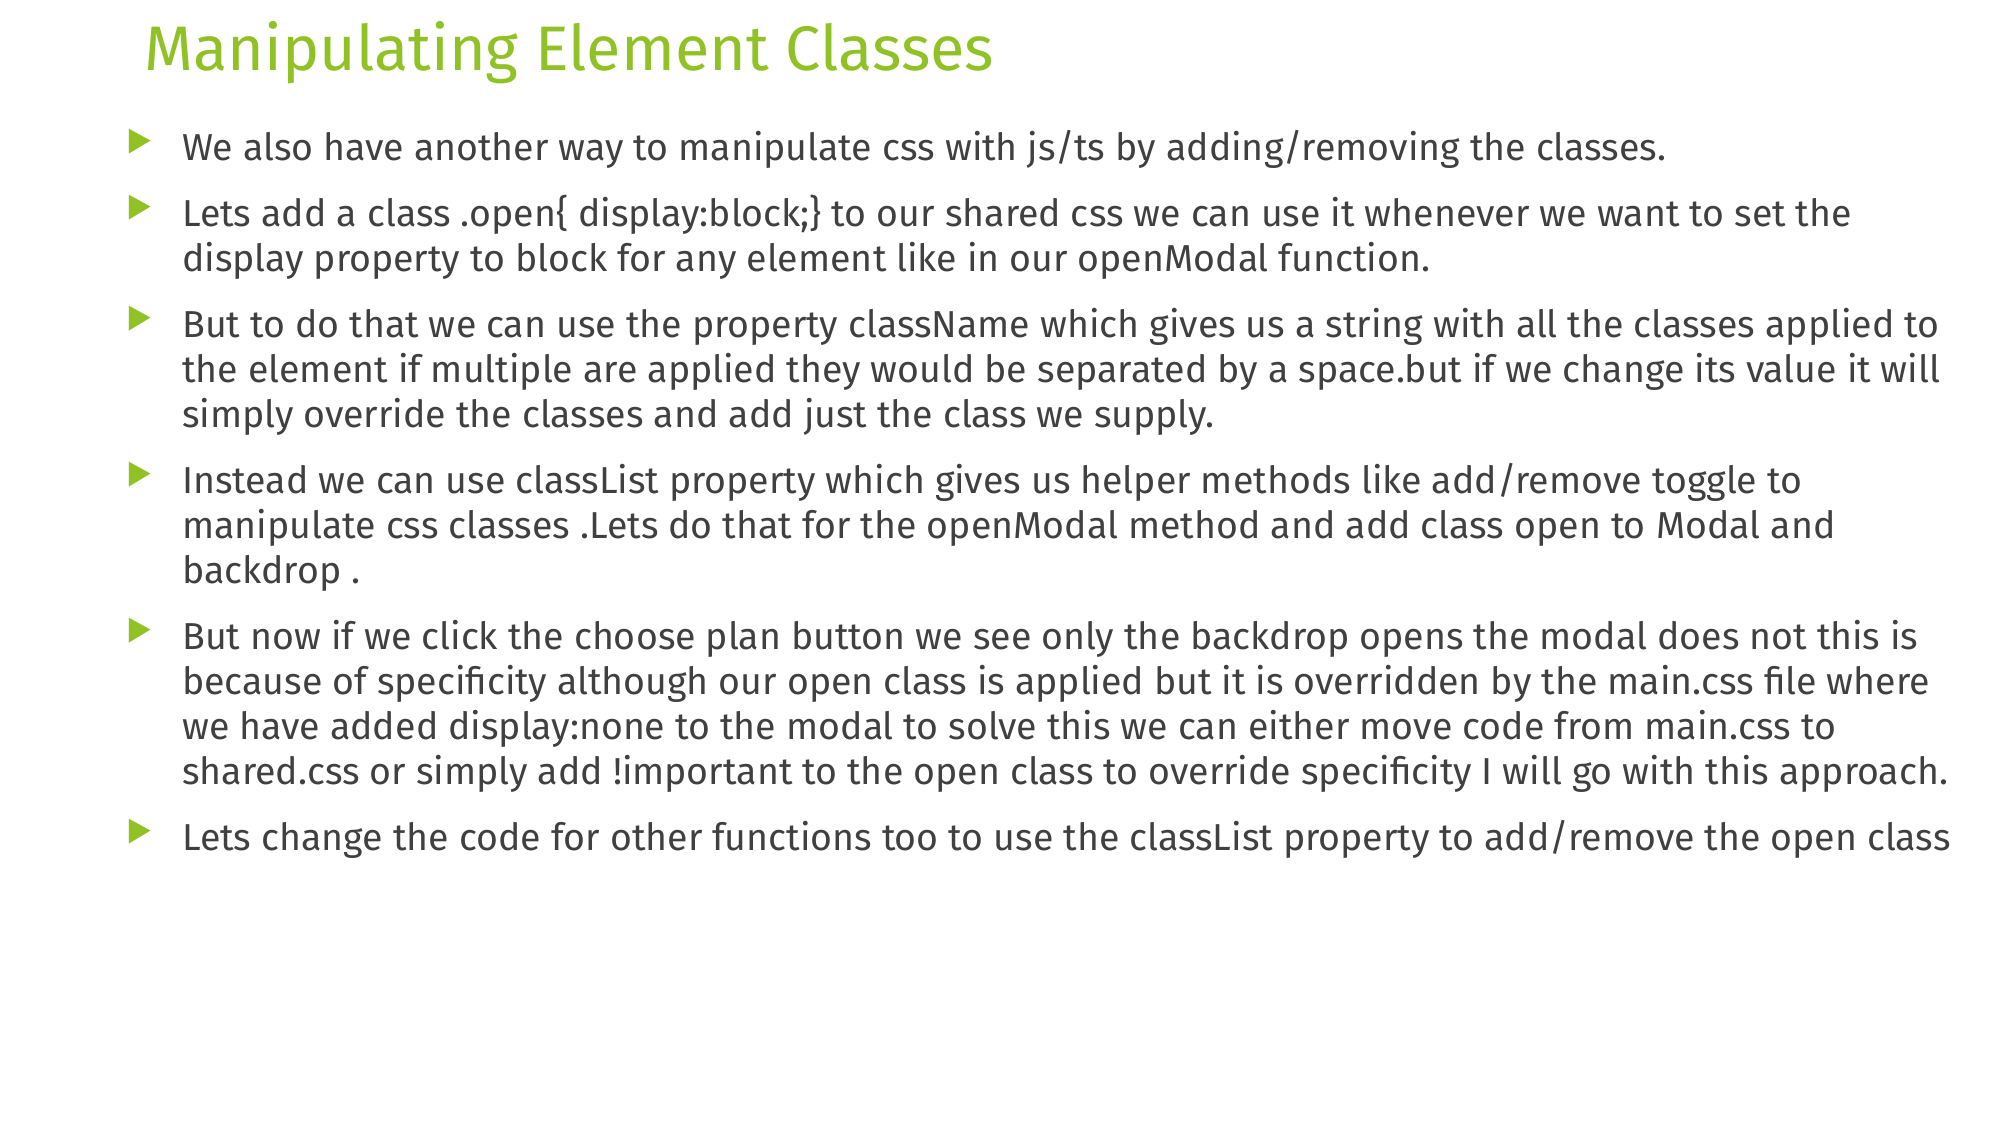

# Manipulating Element Classes
We also have another way to manipulate css with js/ts by adding/removing the classes.
Lets add a class .open{ display:block;} to our shared css we can use it whenever we want to set the display property to block for any element like in our openModal function.
But to do that we can use the property className which gives us a string with all the classes applied to the element if multiple are applied they would be separated by a space.but if we change its value it will simply override the classes and add just the class we supply.
Instead we can use classList property which gives us helper methods like add/remove toggle to manipulate css classes .Lets do that for the openModal method and add class open to Modal and backdrop .
But now if we click the choose plan button we see only the backdrop opens the modal does not this is because of specificity although our open class is applied but it is overridden by the main.css file where we have added display:none to the modal to solve this we can either move code from main.css to shared.css or simply add !important to the open class to override specificity I will go with this approach.
Lets change the code for other functions too to use the classList property to add/remove the open class